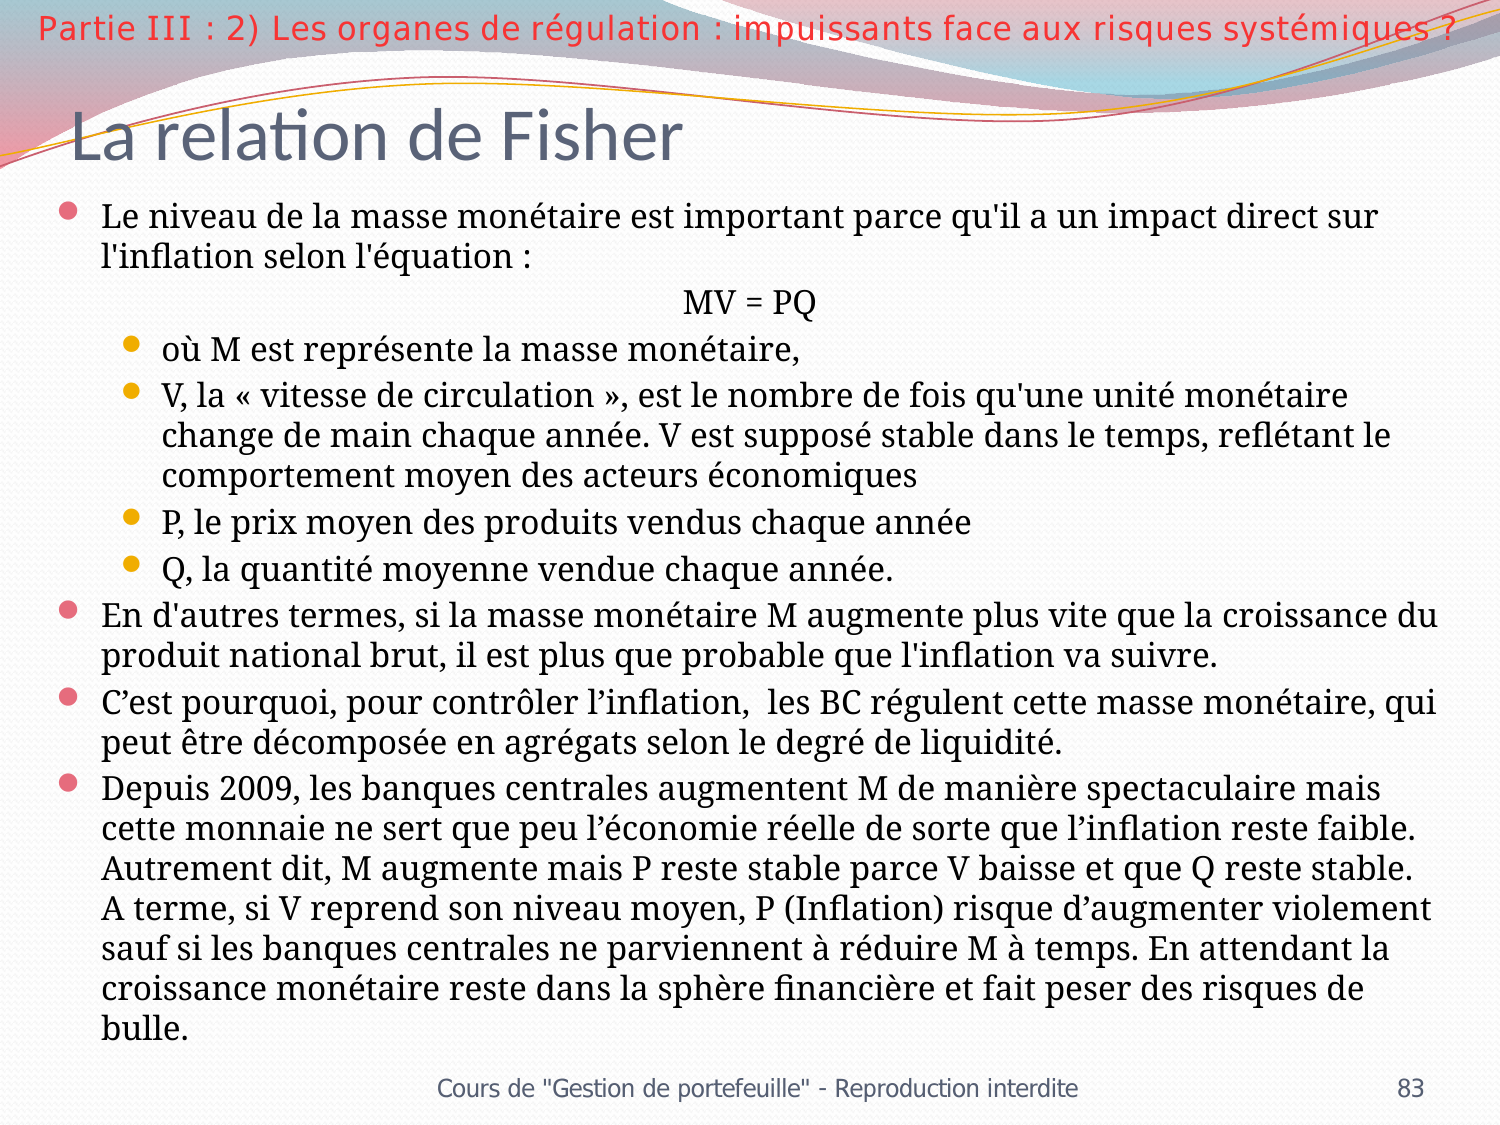

Partie III : 2) Les organes de régulation : impuissants face aux risques systémiques ?
# La relation de Fisher
Le niveau de la masse monétaire est important parce qu'il a un impact direct sur l'inflation selon l'équation :
MV = PQ
où M est représente la masse monétaire,
V, la « vitesse de circulation », est le nombre de fois qu'une unité monétaire change de main chaque année. V est supposé stable dans le temps, reflétant le comportement moyen des acteurs économiques
P, le prix moyen des produits vendus chaque année
Q, la quantité moyenne vendue chaque année.
En d'autres termes, si la masse monétaire M augmente plus vite que la croissance du produit national brut, il est plus que probable que l'inflation va suivre.
C’est pourquoi, pour contrôler l’inflation,  les BC régulent cette masse monétaire, qui peut être décomposée en agrégats selon le degré de liquidité.
Depuis 2009, les banques centrales augmentent M de manière spectaculaire mais cette monnaie ne sert que peu l’économie réelle de sorte que l’inflation reste faible. Autrement dit, M augmente mais P reste stable parce V baisse et que Q reste stable. A terme, si V reprend son niveau moyen, P (Inflation) risque d’augmenter violement sauf si les banques centrales ne parviennent à réduire M à temps. En attendant la croissance monétaire reste dans la sphère financière et fait peser des risques de bulle.

Cours de "Gestion de portefeuille" - Reproduction interdite
83